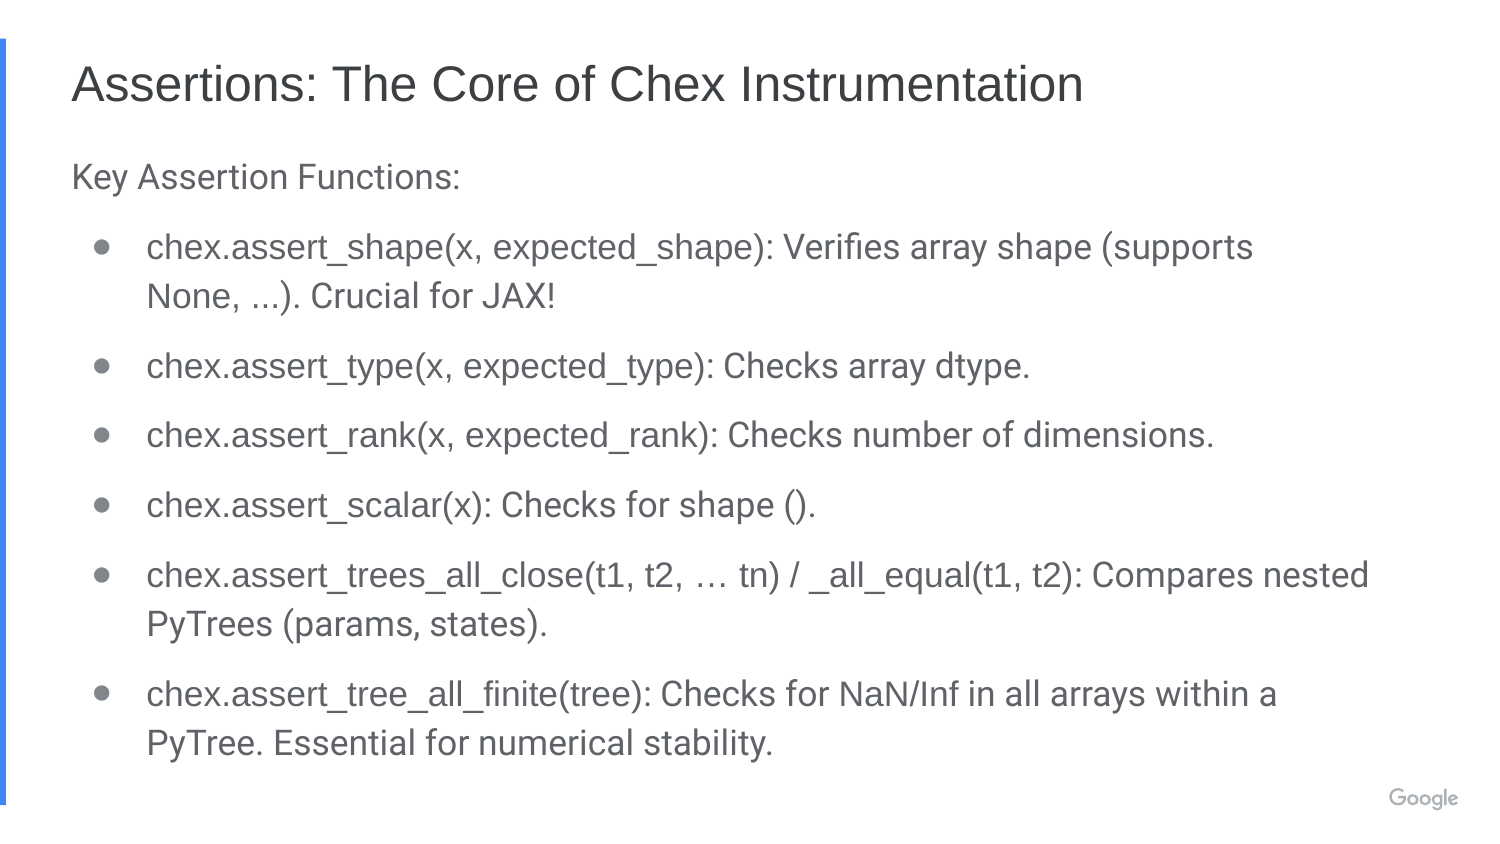

# Assertions: The Core of Chex Instrumentation
Key Assertion Functions:
chex.assert_shape(x, expected_shape): Verifies array shape (supports None, ...). Crucial for JAX!
chex.assert_type(x, expected_type): Checks array dtype.
chex.assert_rank(x, expected_rank): Checks number of dimensions.
chex.assert_scalar(x): Checks for shape ().
chex.assert_trees_all_close(t1, t2, … tn) / _all_equal(t1, t2): Compares nested PyTrees (params, states).
chex.assert_tree_all_finite(tree): Checks for NaN/Inf in all arrays within a PyTree. Essential for numerical stability.